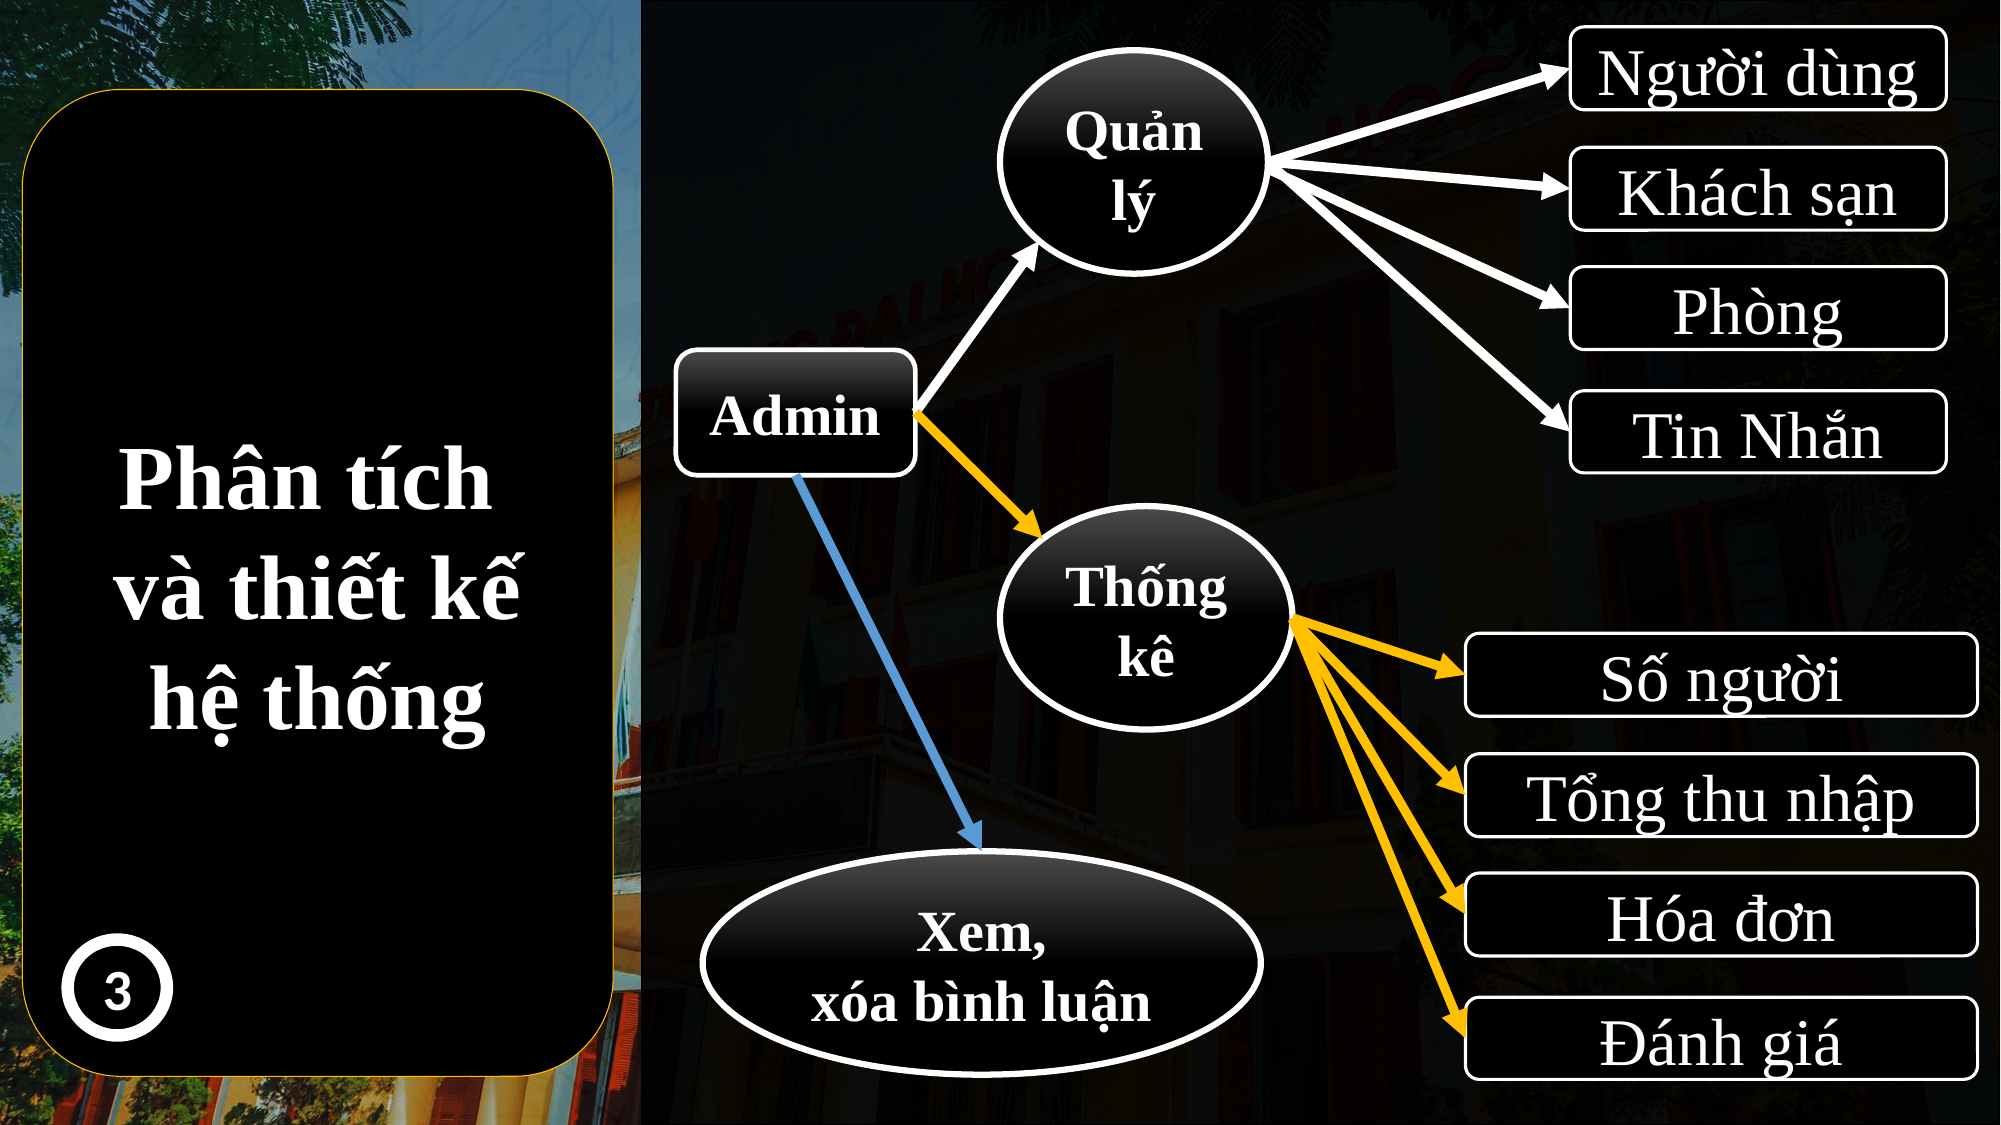

Người dùng
Quản lý
Phân tích
và thiết kế hệ thống
Khách sạn
- Ngôn ngữ lập trình: C#, HTML, CSS, JS.
Phòng
- Hệ quản trị dữ liệu MySQL.
Admin
Tin Nhắn
- Framework: ASP.NET, Bootstrap.
Thống kê
- Thư viện: ASP.NET MVC, jQuery, Openlayers, SignalR, PageList.
Số người
Tổng thu nhập
- Phần mềm phát triển web: Visual Studio.
Xem,
xóa bình luận
Hóa đơn
3
Đánh giá